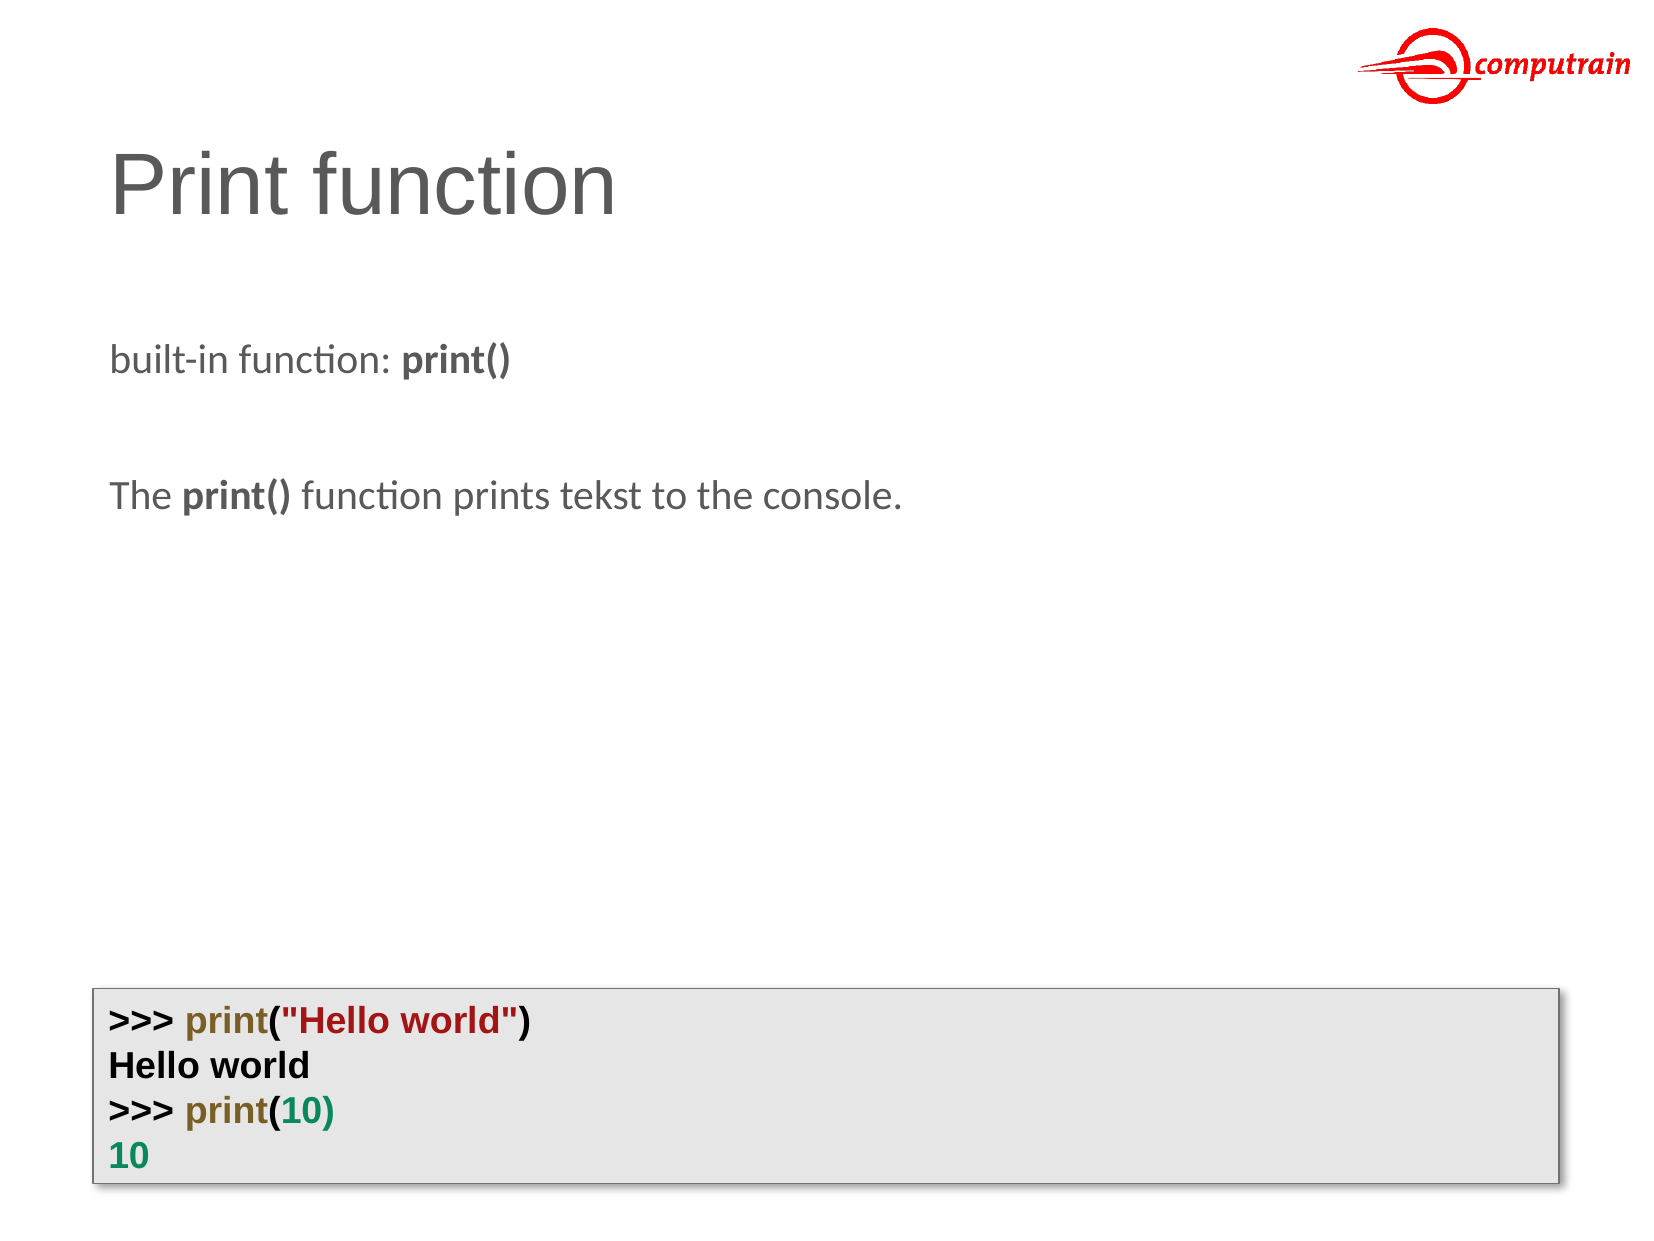

# Print function
built-in function: print()

The print() function prints tekst to the console.

>>> print("Hello world")
Hello world
>>> print(10)
10